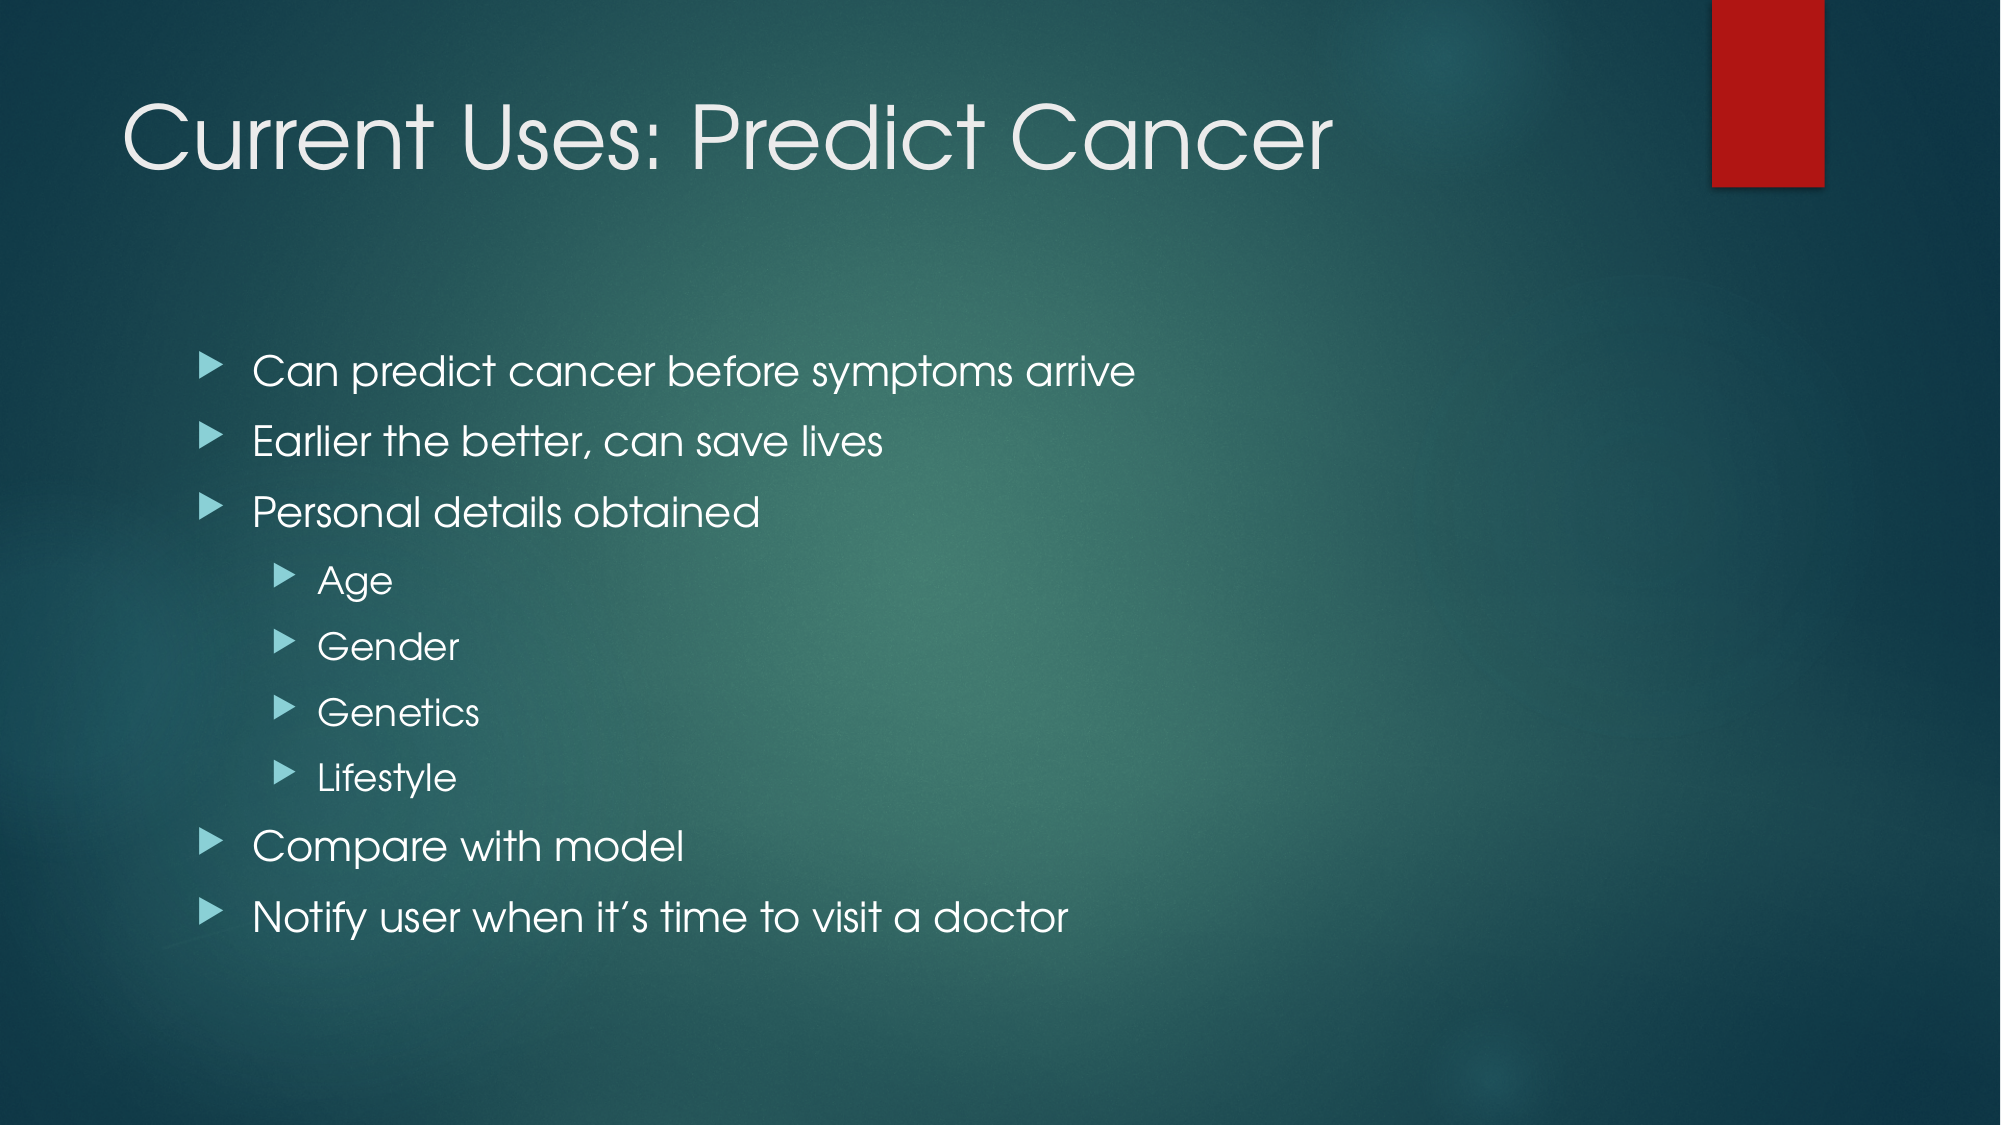

# Current Uses: Predict Cancer
Can predict cancer before symptoms arrive
Earlier the better, can save lives
Personal details obtained
Age
Gender
Genetics
Lifestyle
Compare with model
Notify user when it’s time to visit a doctor